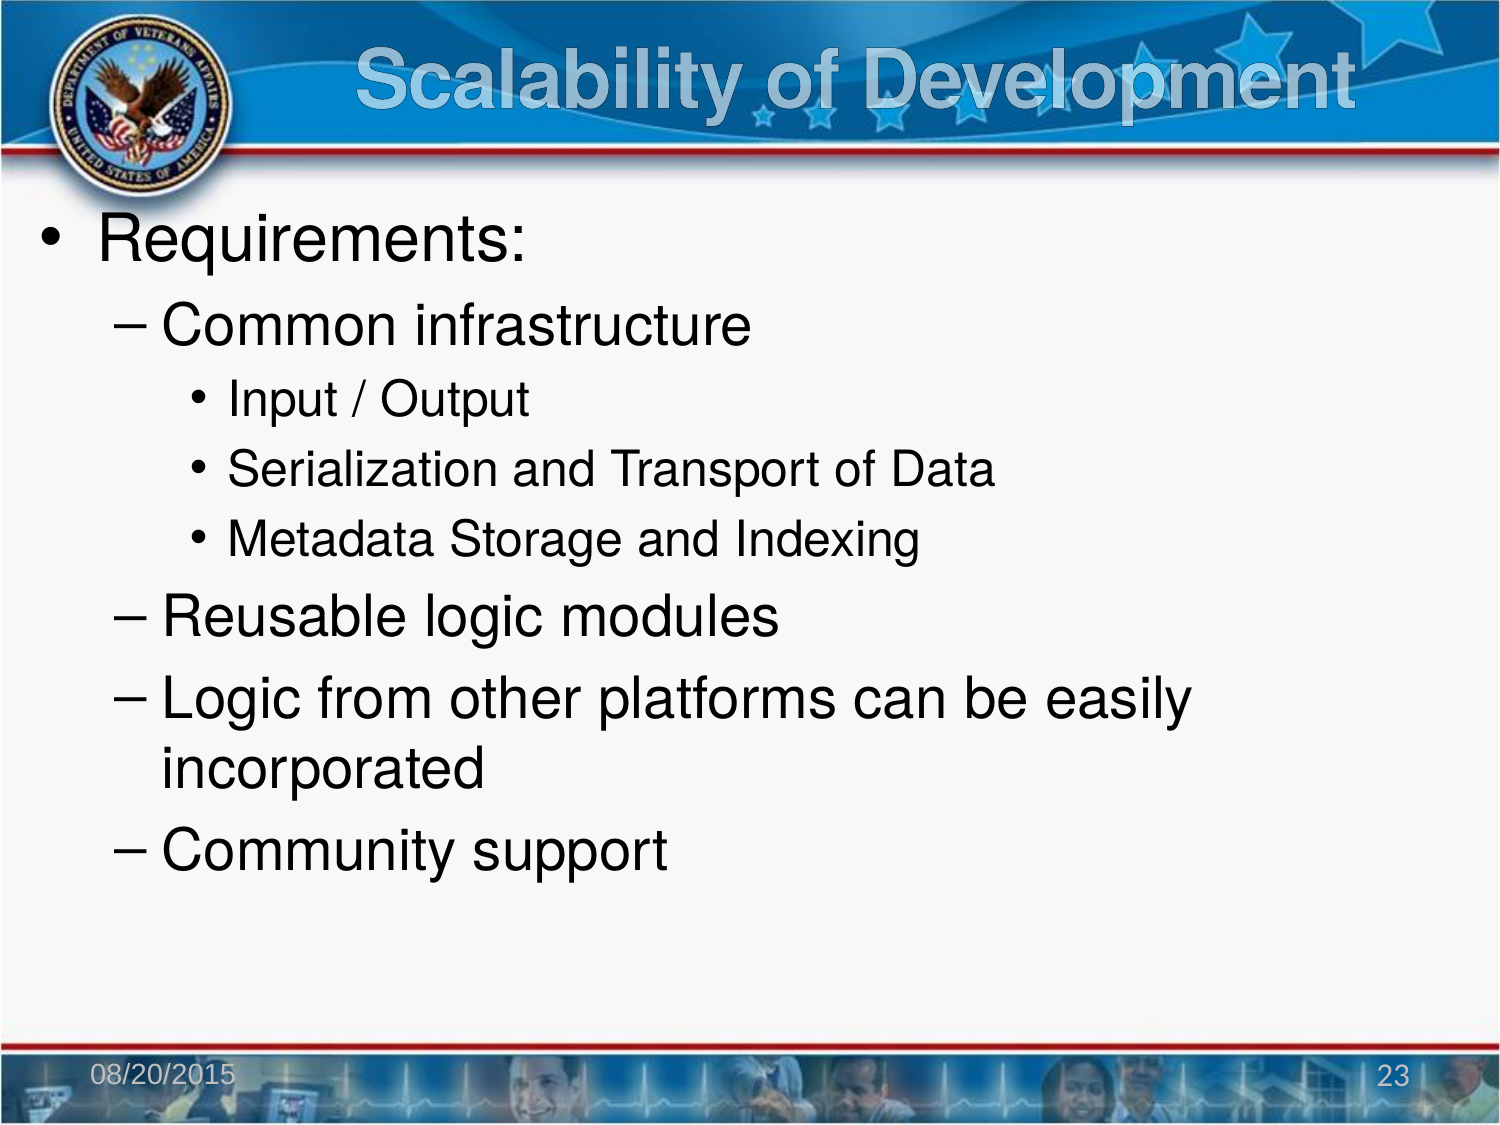

# Scalability of Development
Requirements:
Common infrastructure
Input / Output
Serialization and Transport of Data
Metadata Storage and Indexing
Reusable logic modules
Logic from other platforms can be easily incorporated
Community support

08/20/2015
23